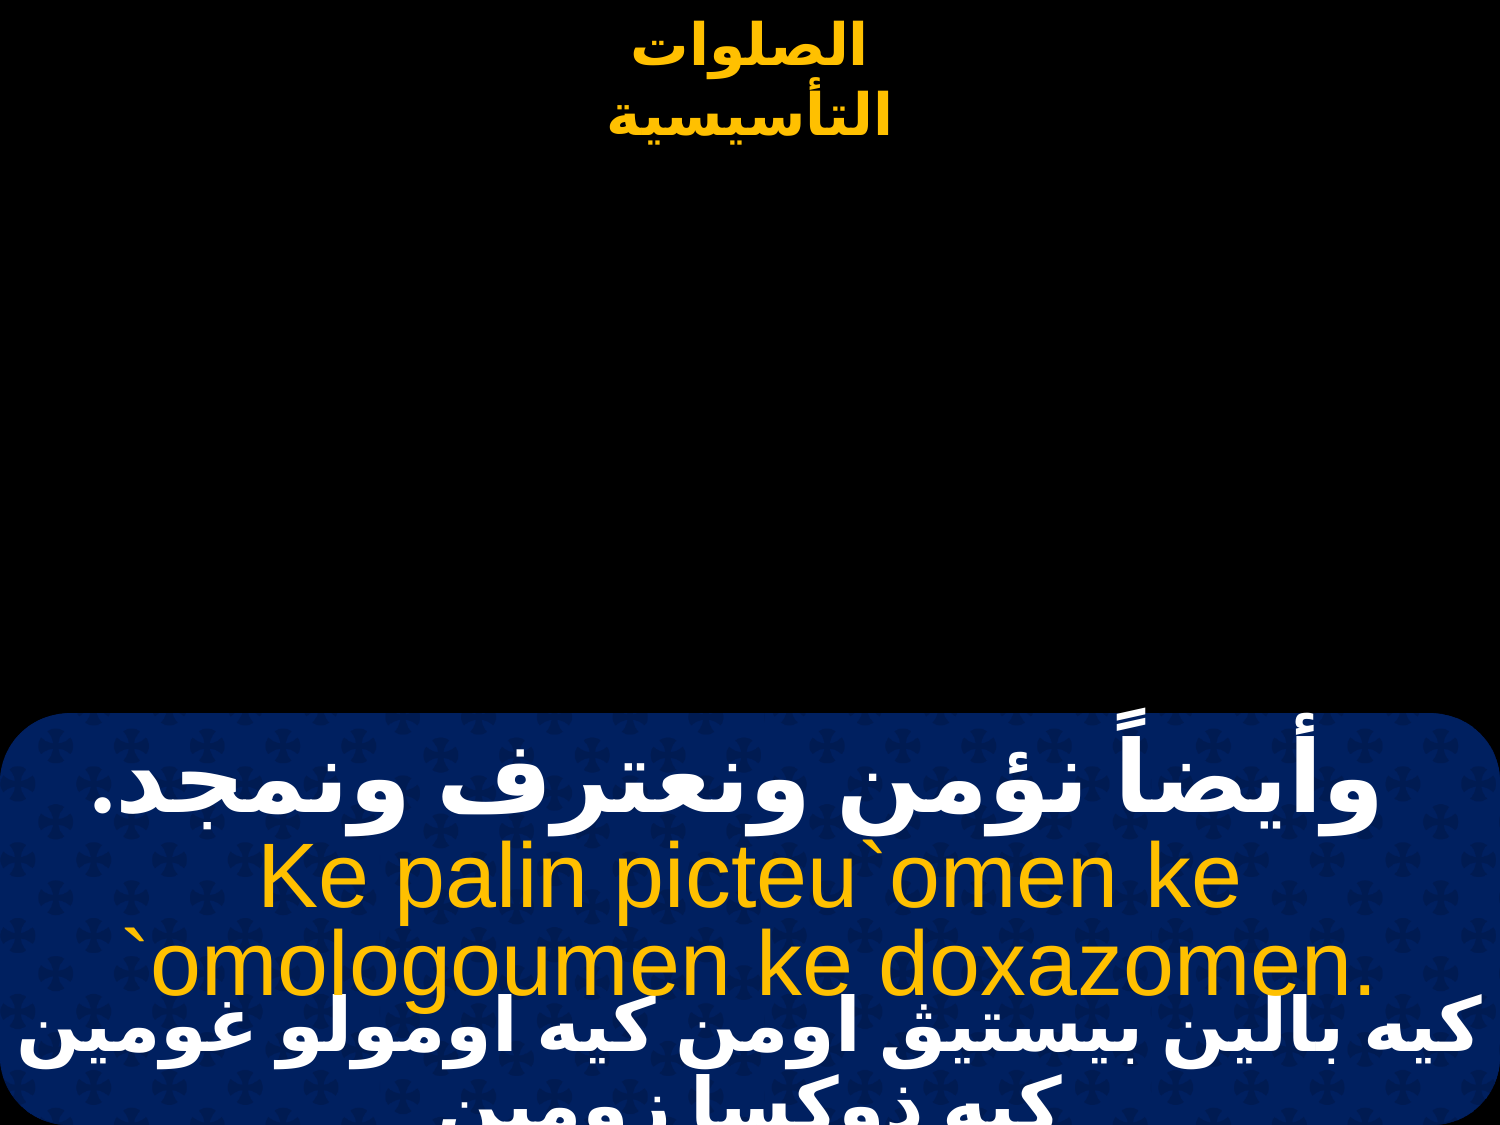

# وأيضاً نؤمن ونعترف ونمجد.
Ke palin picteu`omen ke `omologoumen ke doxazomen.
كيه بالين بيستيڨ اومن كيه اومولو غومين كيه ذوكسا زومين